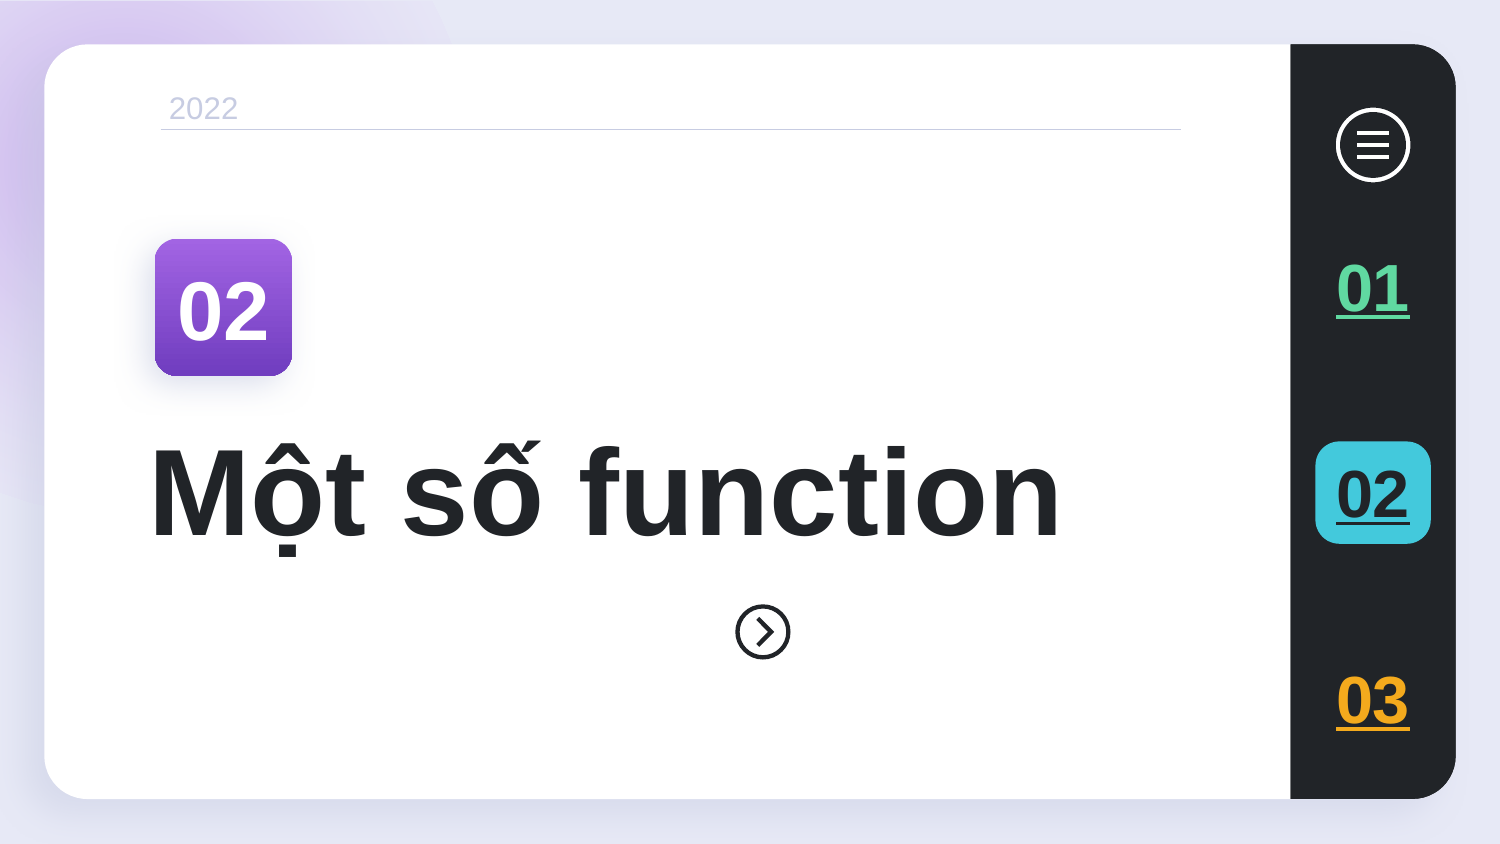

2022

01
02
# Một số function

02

03